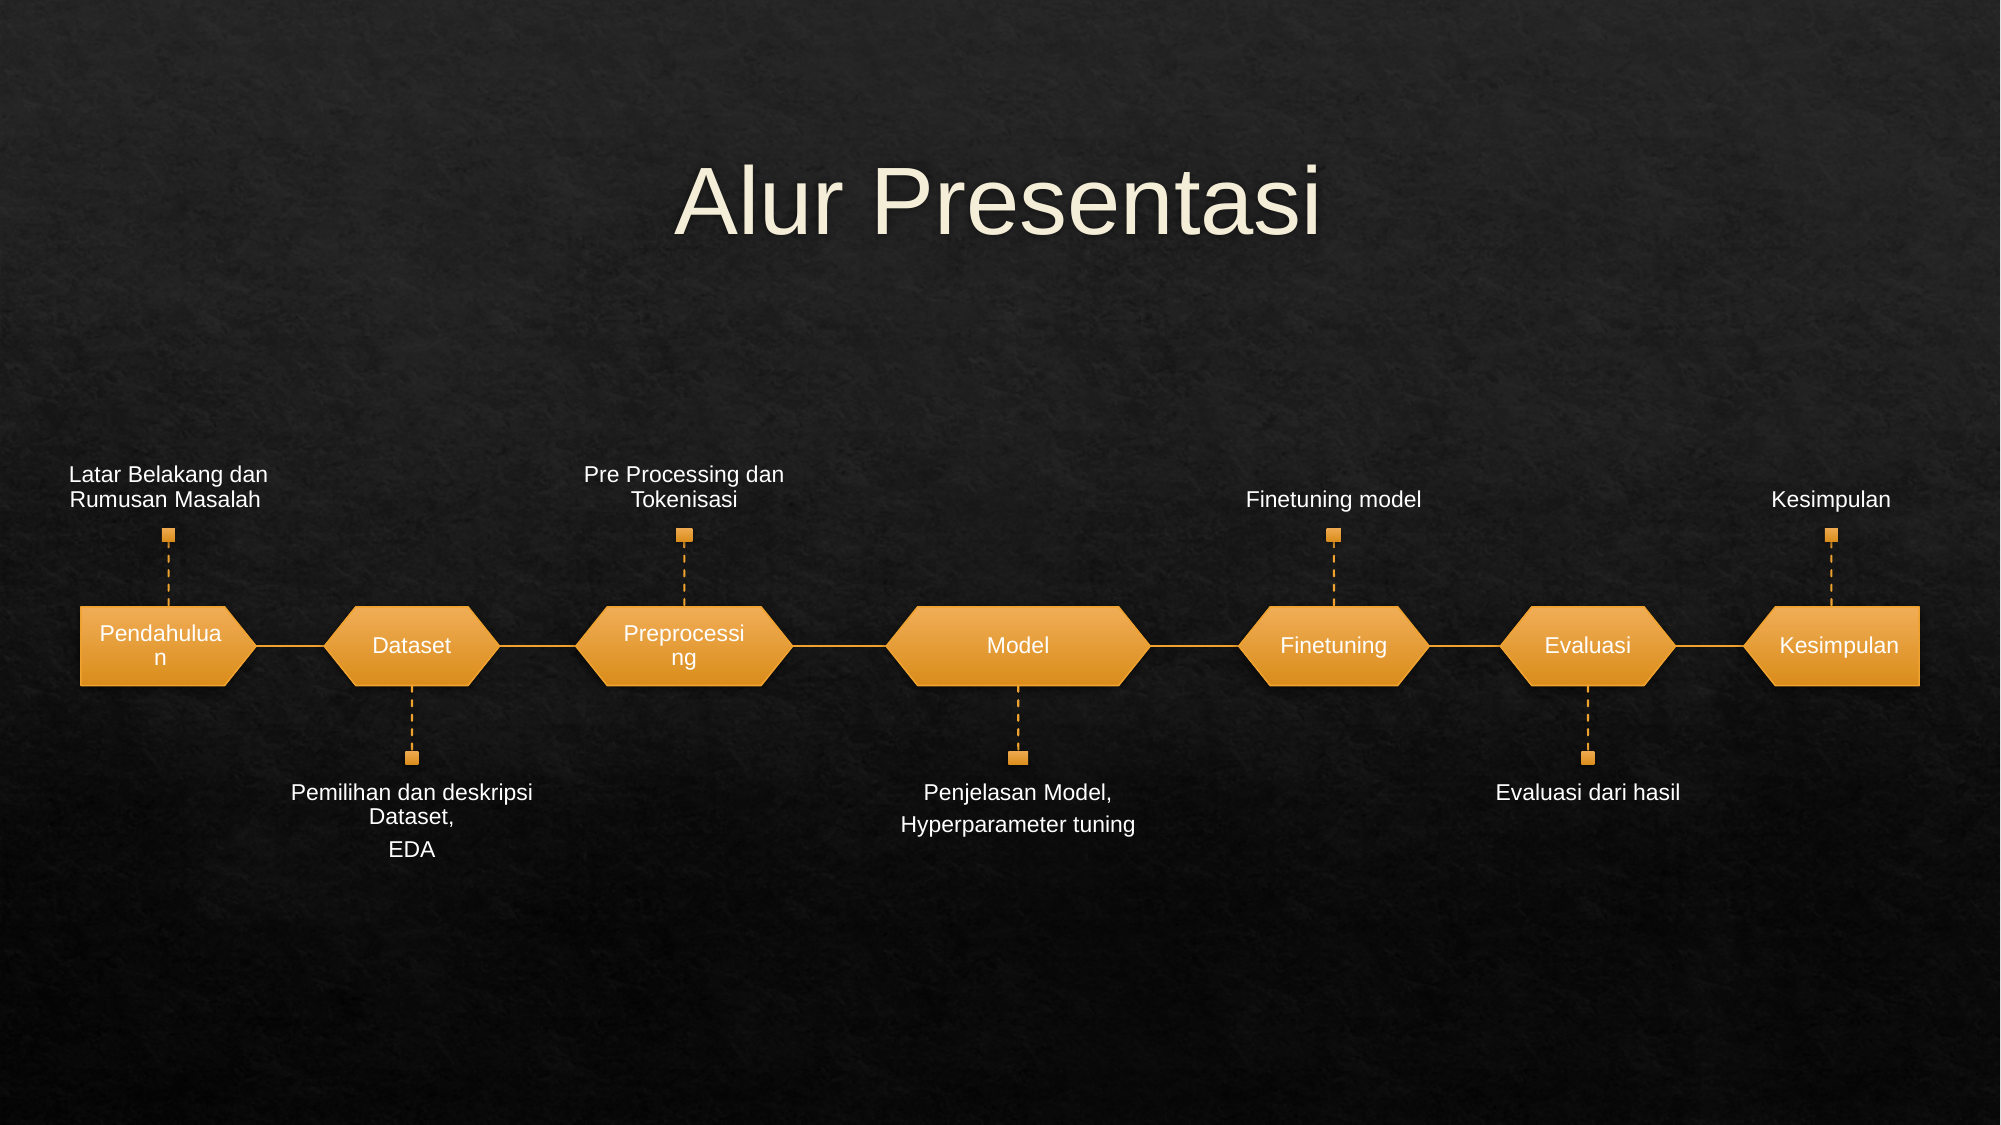

# Alur Presentasi
Pendahuluan
Latar Belakang dan Rumusan Masalah
Dataset
Pemilihan dan deskripsi Dataset,
EDA
Preprocessing
Pre Processing dan Tokenisasi
Model
Penjelasan Model,
Hyperparameter tuning
Finetuning
Finetuning model
Evaluasi
Evaluasi dari hasil
Kesimpulan
Kesimpulan